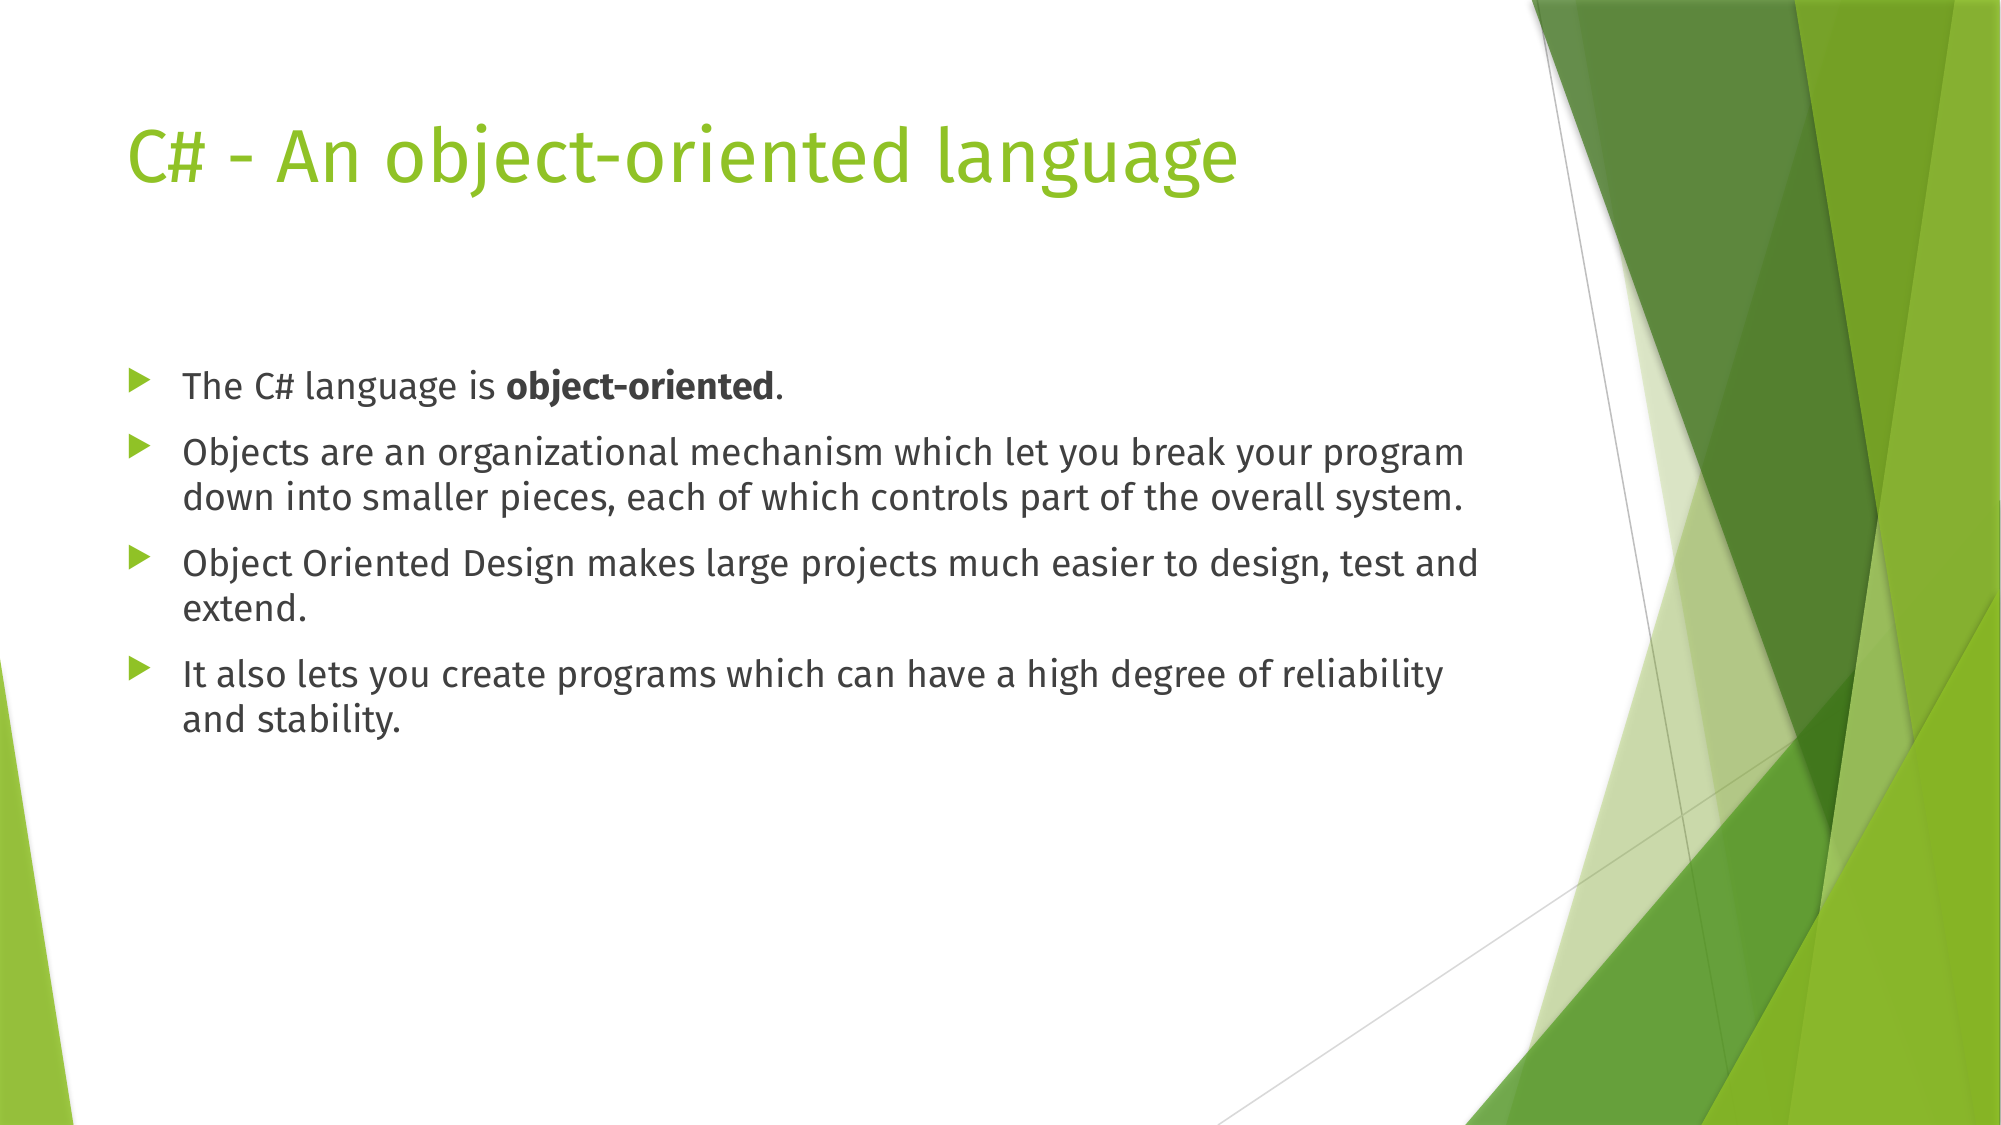

# C# - An object-oriented language
The C# language is object-oriented.
Objects are an organizational mechanism which let you break your program down into smaller pieces, each of which controls part of the overall system.
Object Oriented Design makes large projects much easier to design, test and extend.
It also lets you create programs which can have a high degree of reliability and stability.